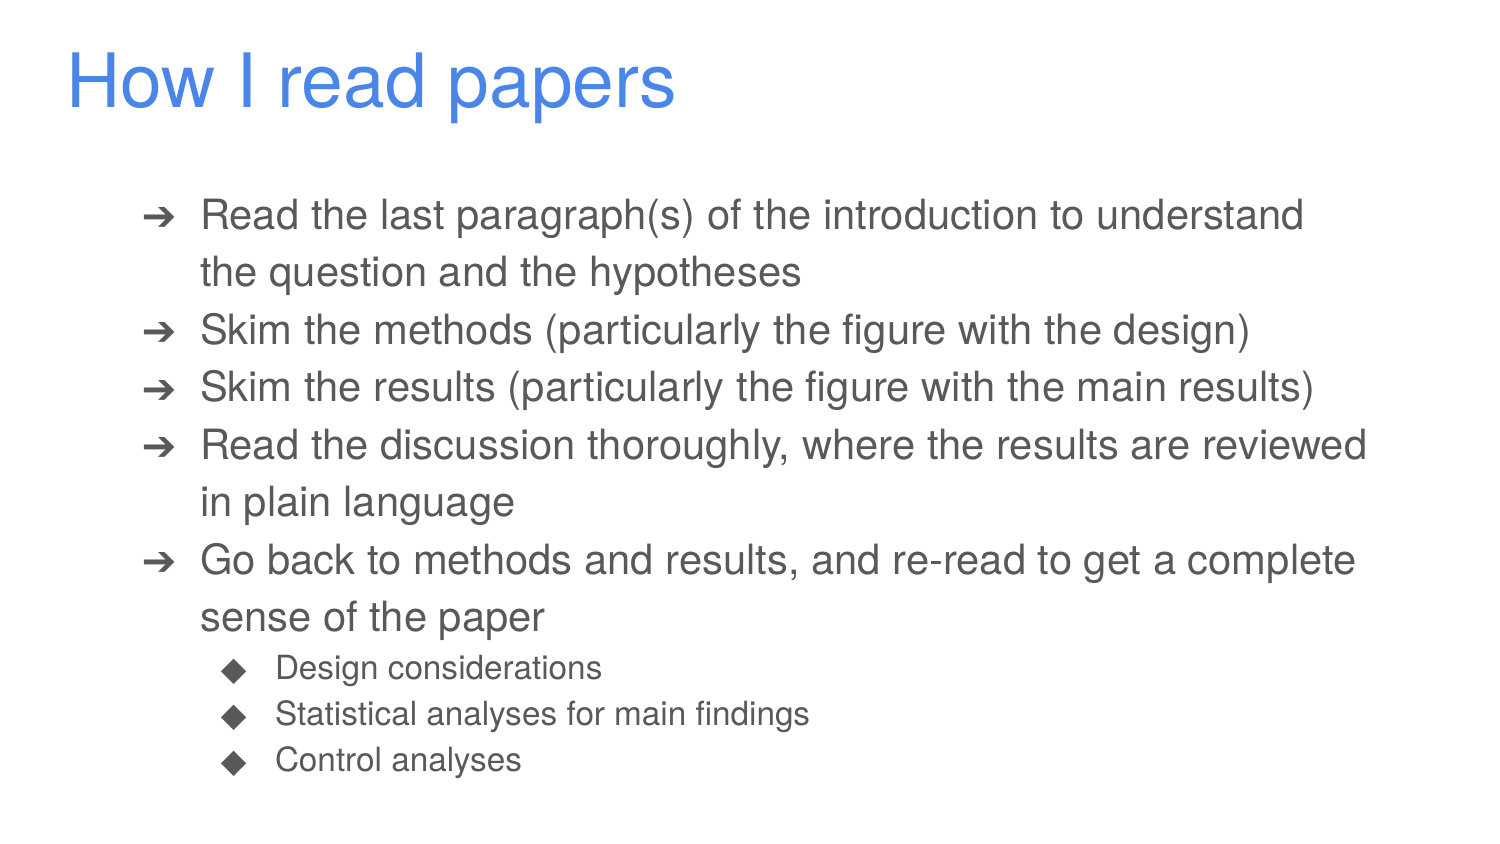

# How I read papers
Read the last paragraph(s) of the introduction to understand the question and the hypotheses
Skim the methods (particularly the figure with the design)
Skim the results (particularly the figure with the main results)
Read the discussion thoroughly, where the results are reviewed in plain language
Go back to methods and results, and re-read to get a complete sense of the paper
Design considerations
Statistical analyses for main findings
Control analyses